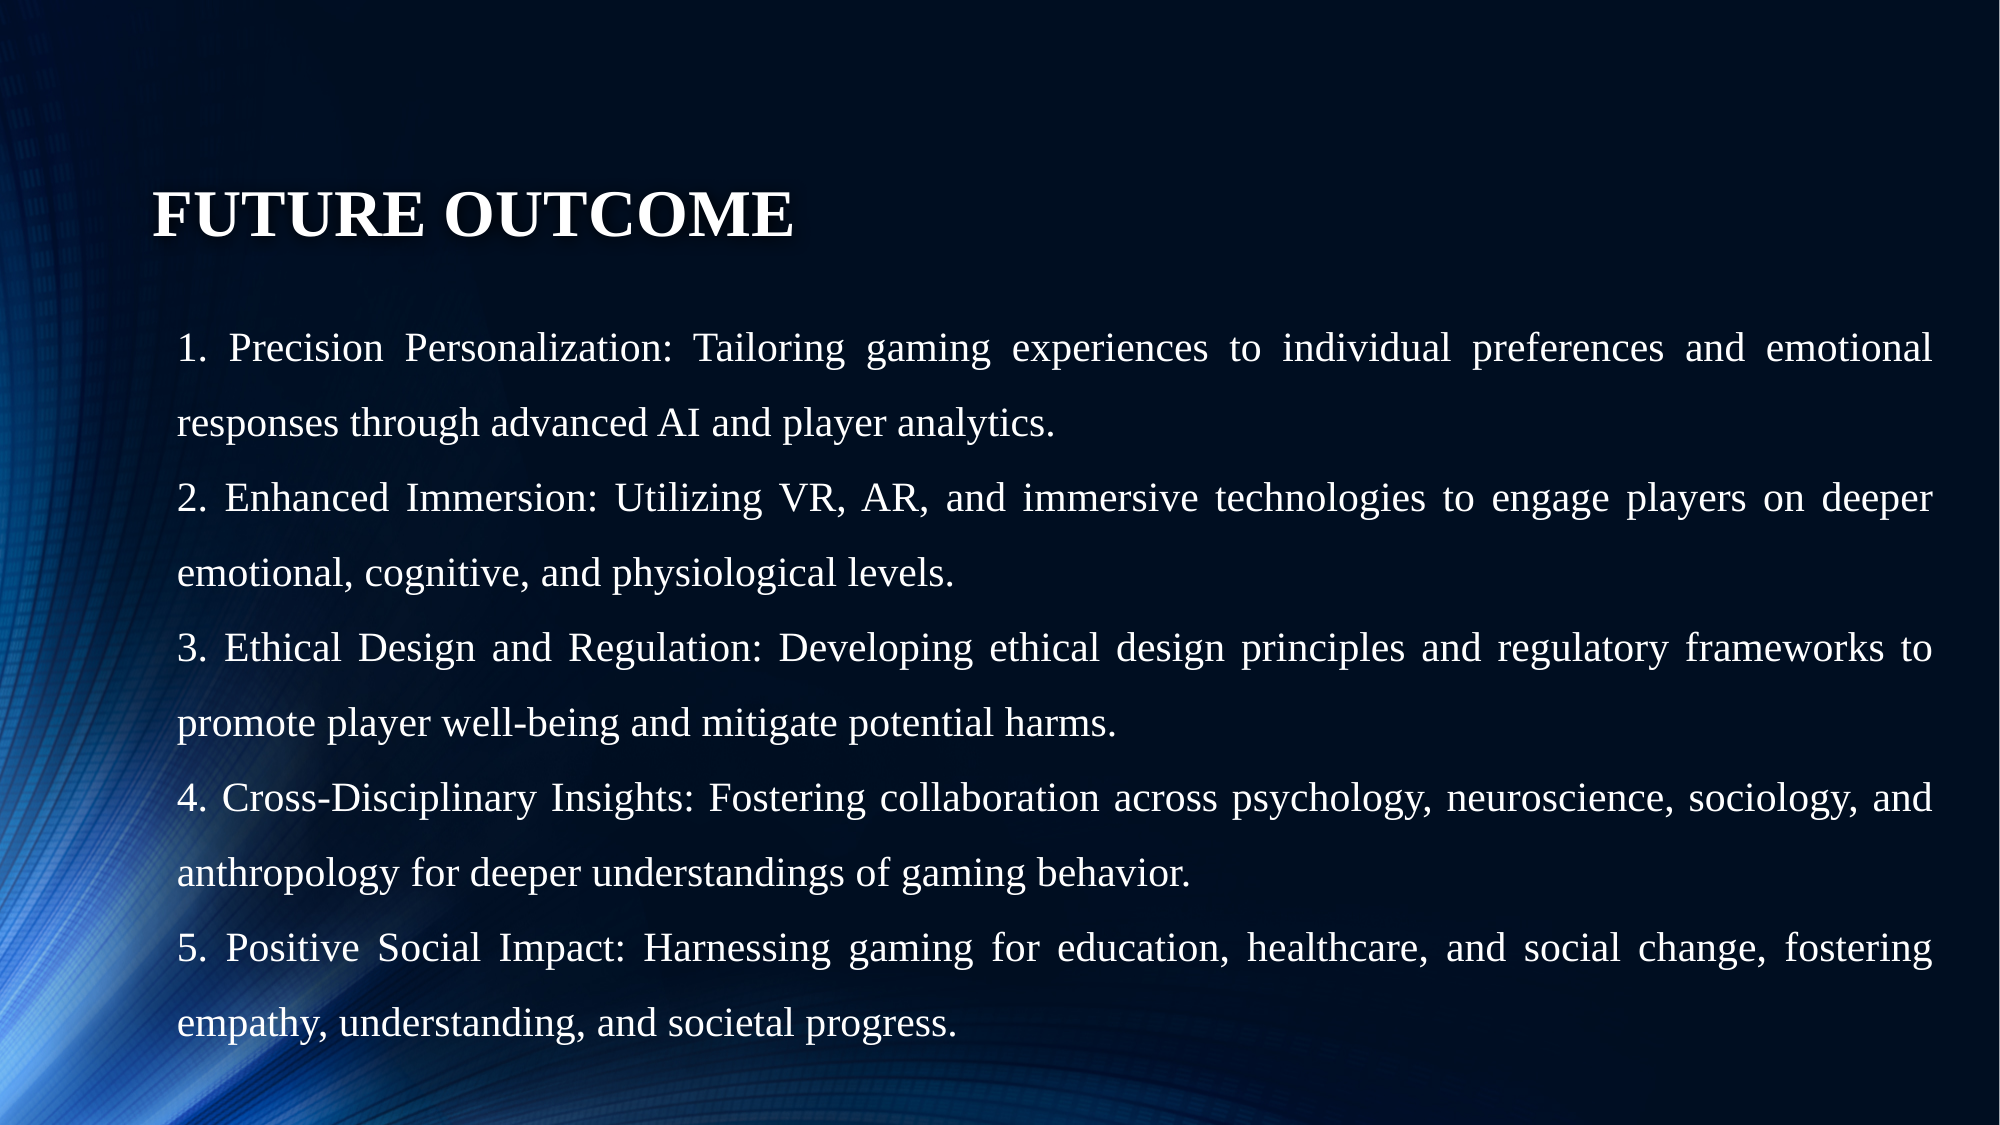

FUTURE OUTCOME
1. Precision Personalization: Tailoring gaming experiences to individual preferences and emotional responses through advanced AI and player analytics.
2. Enhanced Immersion: Utilizing VR, AR, and immersive technologies to engage players on deeper emotional, cognitive, and physiological levels.
3. Ethical Design and Regulation: Developing ethical design principles and regulatory frameworks to promote player well-being and mitigate potential harms.
4. Cross-Disciplinary Insights: Fostering collaboration across psychology, neuroscience, sociology, and anthropology for deeper understandings of gaming behavior.
5. Positive Social Impact: Harnessing gaming for education, healthcare, and social change, fostering empathy, understanding, and societal progress.